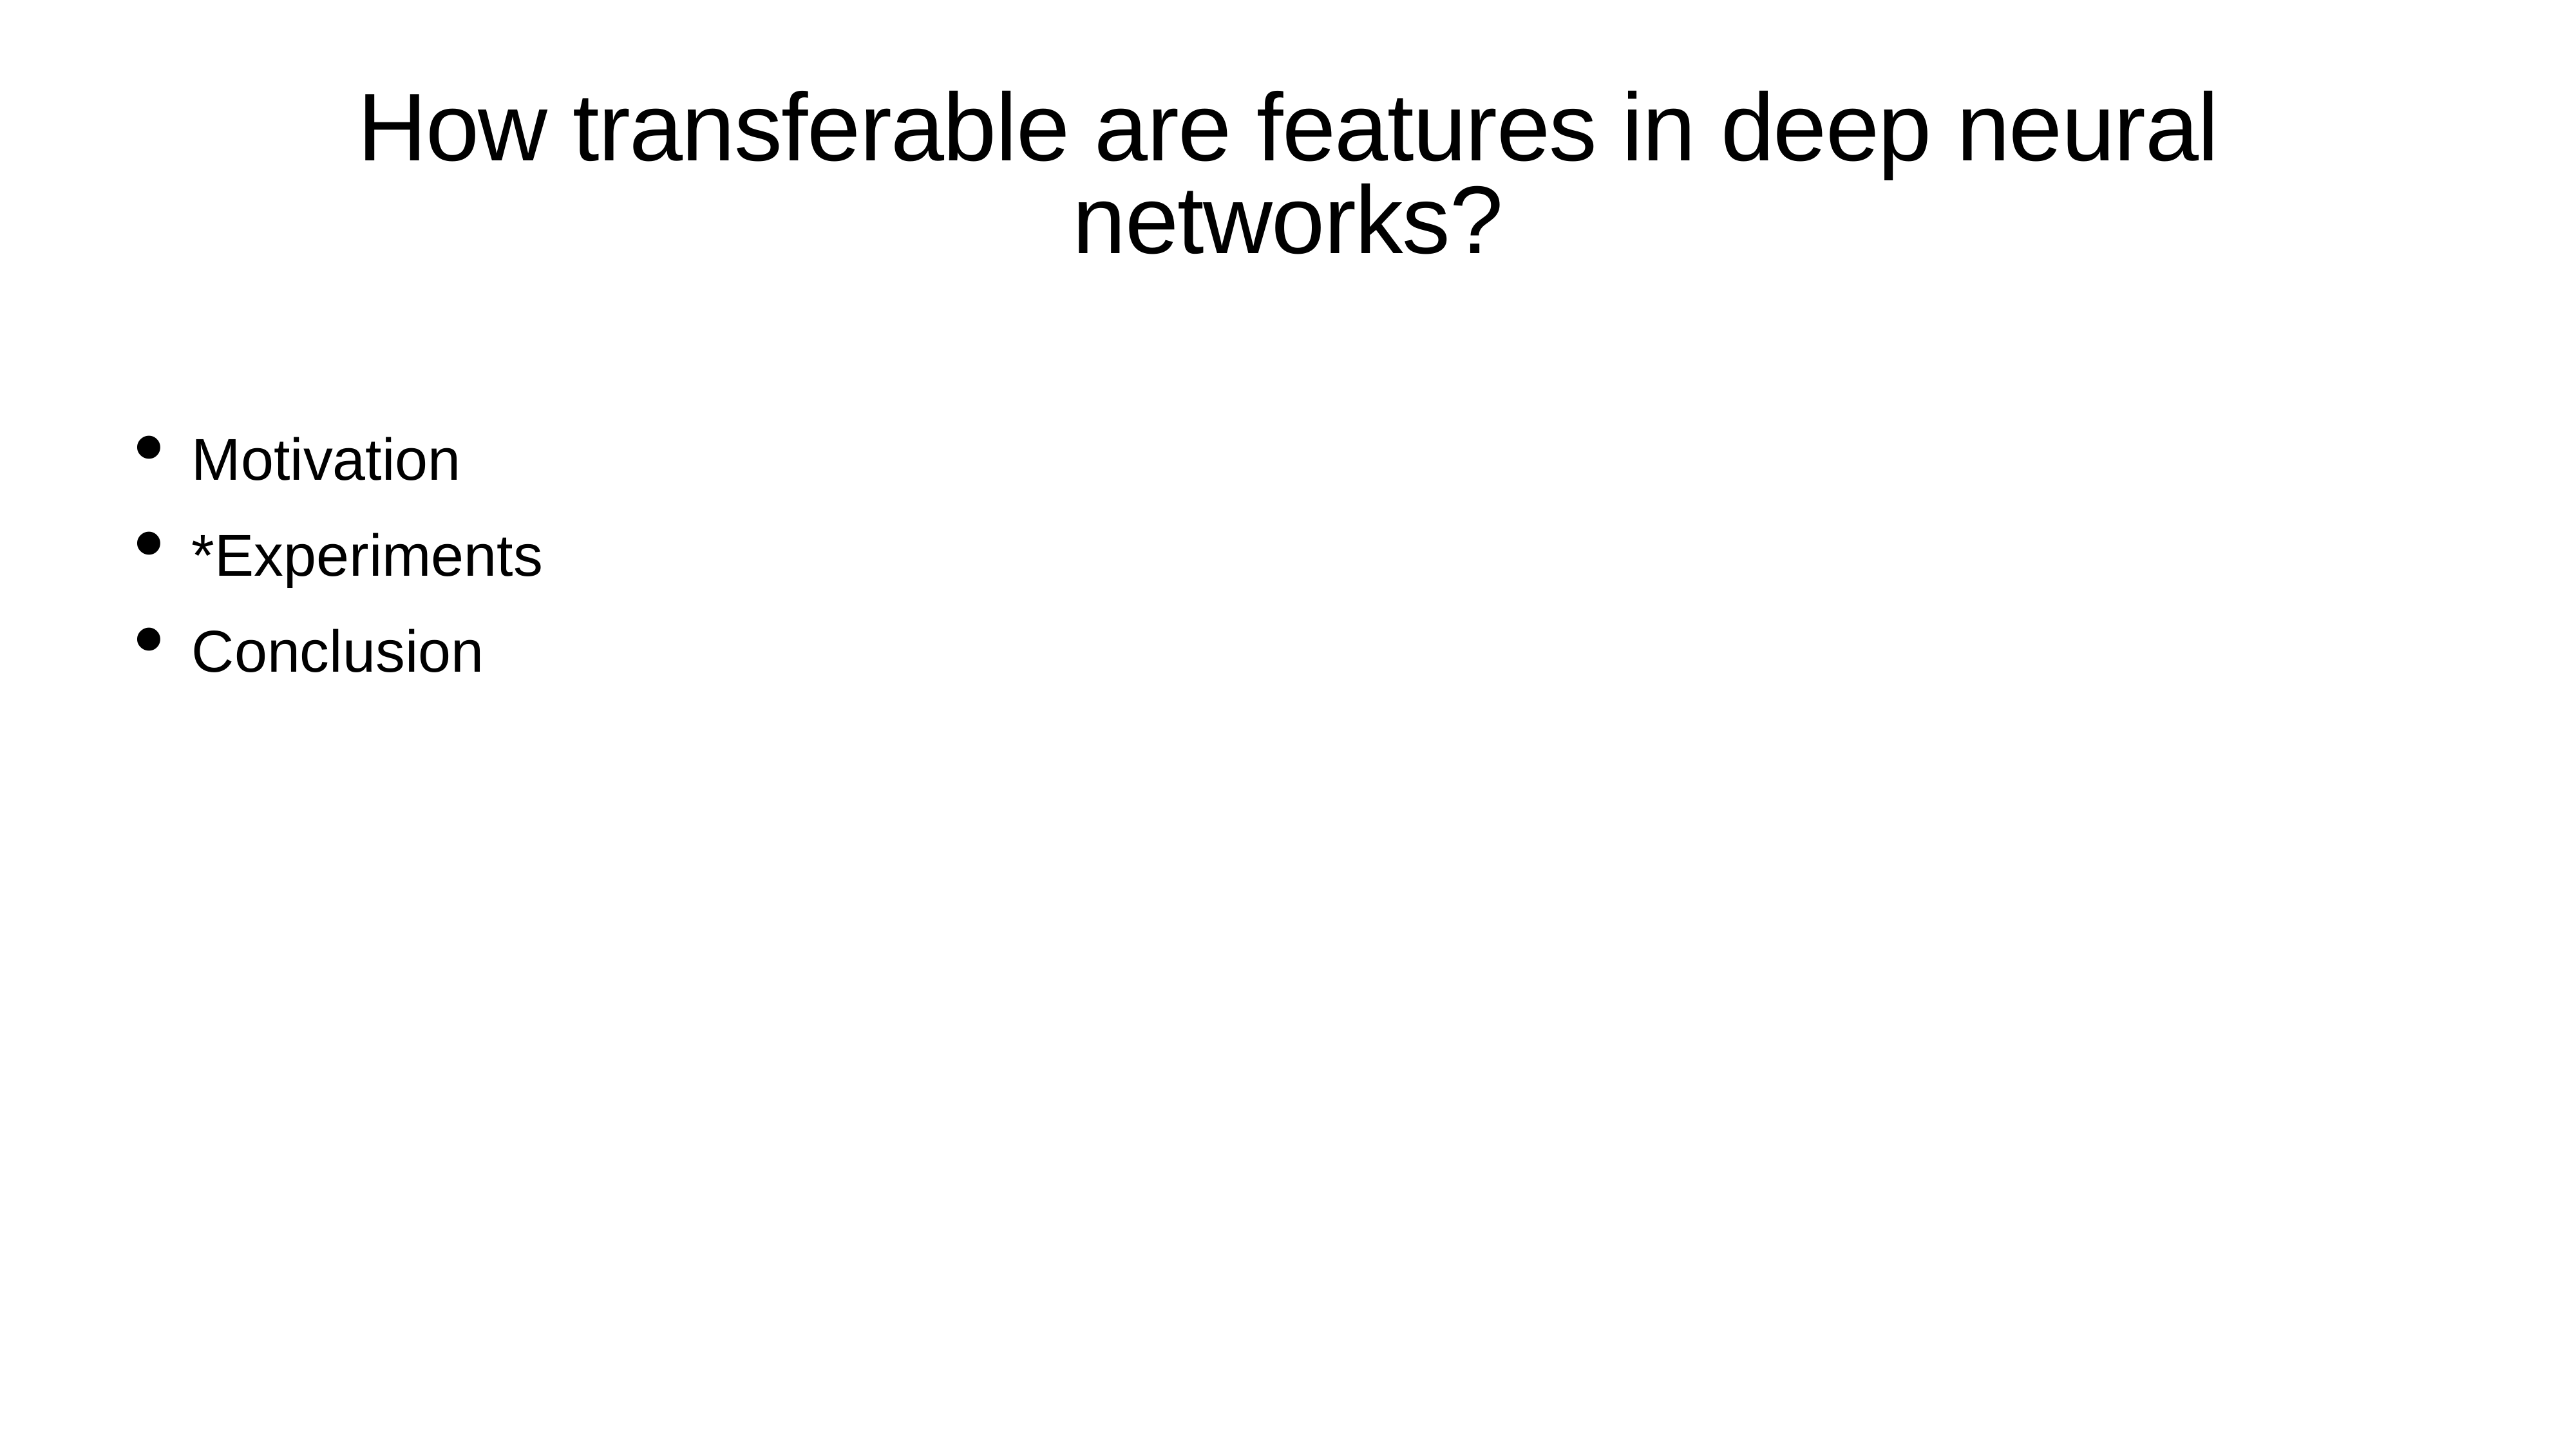

# How transferable are features in deep neural networks?
Motivation
*Experiments
Conclusion